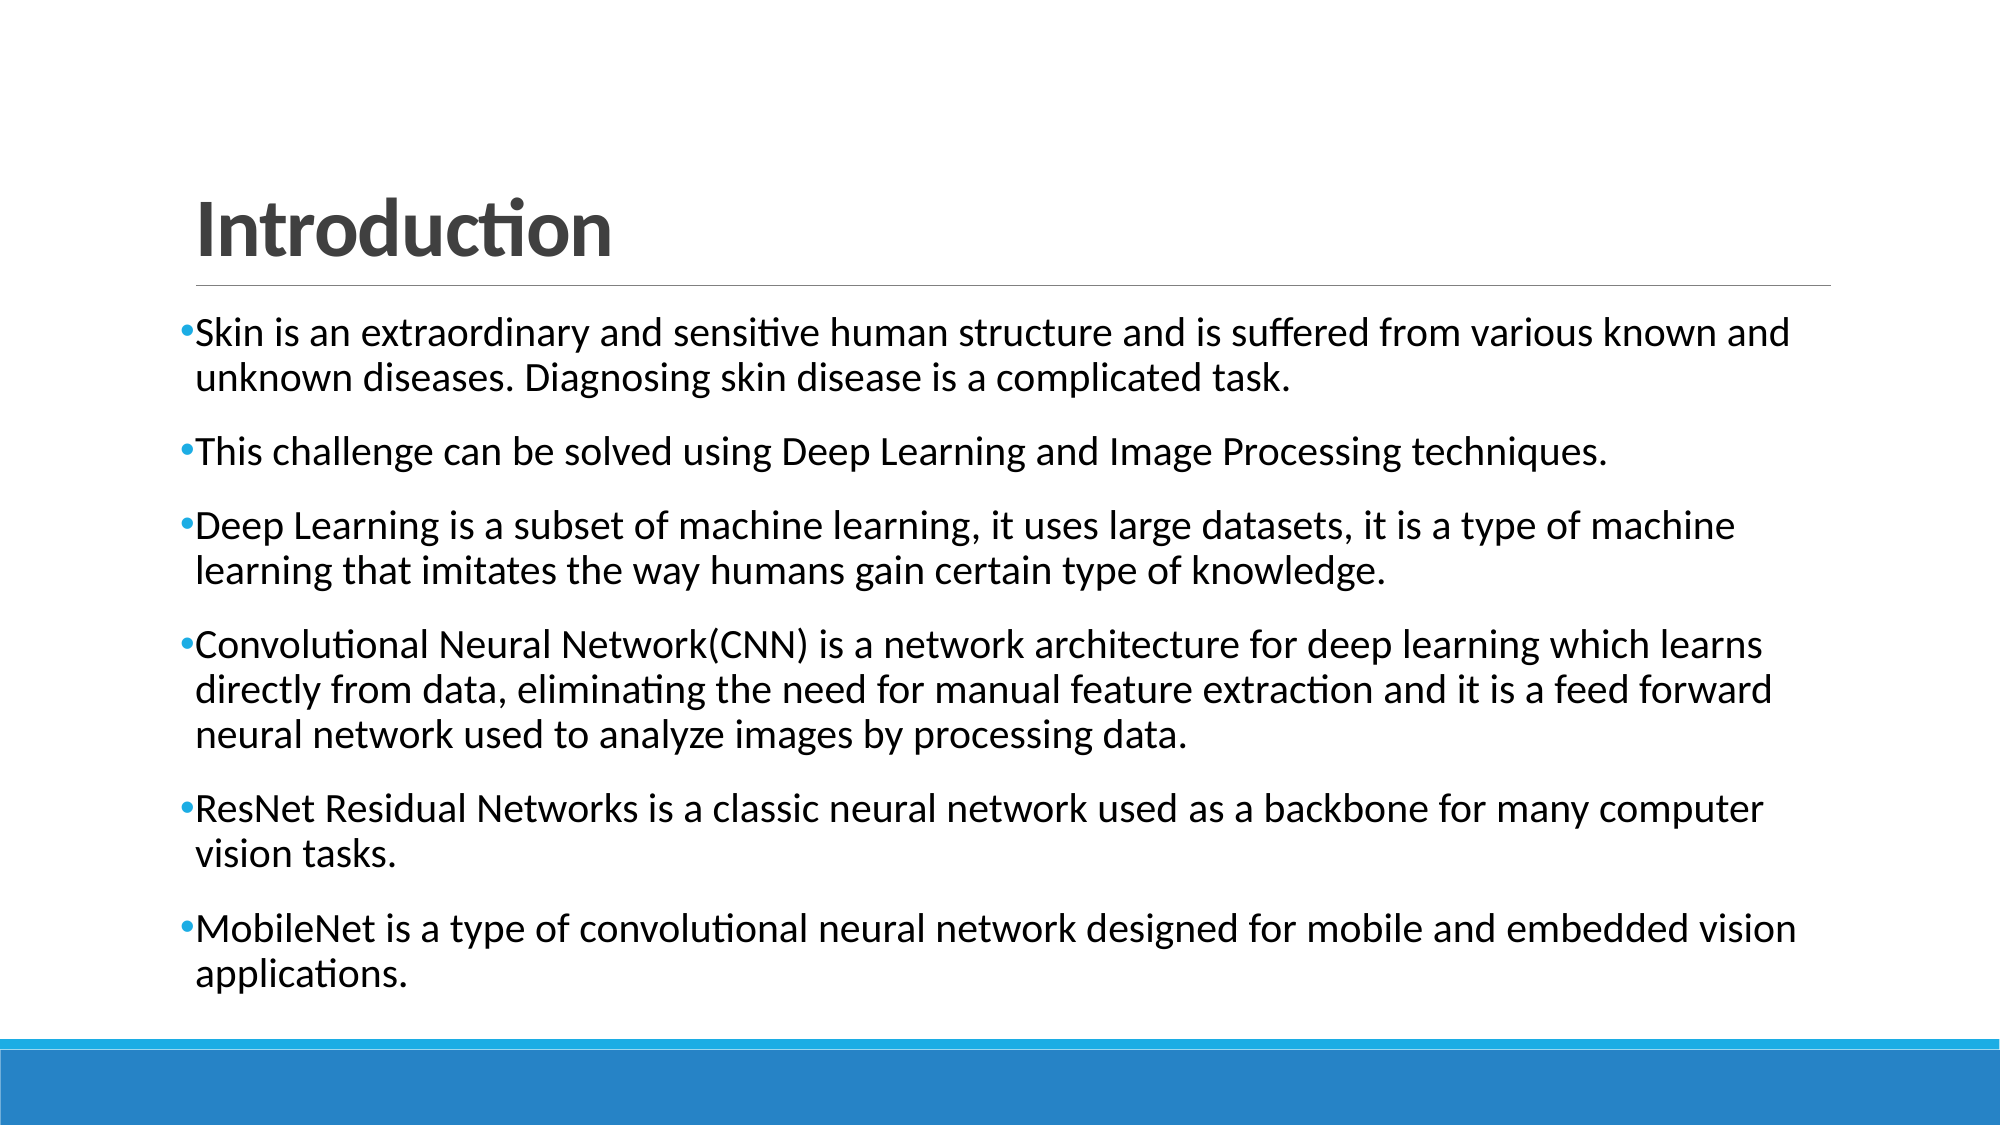

# Introduction
Skin is an extraordinary and sensitive human structure and is suffered from various known and unknown diseases. Diagnosing skin disease is a complicated task.
This challenge can be solved using Deep Learning and Image Processing techniques.
Deep Learning is a subset of machine learning, it uses large datasets, it is a type of machine learning that imitates the way humans gain certain type of knowledge.
Convolutional Neural Network(CNN) is a network architecture for deep learning which learns directly from data, eliminating the need for manual feature extraction and it is a feed forward neural network used to analyze images by processing data.
ResNet Residual Networks is a classic neural network used as a backbone for many computer vision tasks.
MobileNet is a type of convolutional neural network designed for mobile and embedded vision applications.